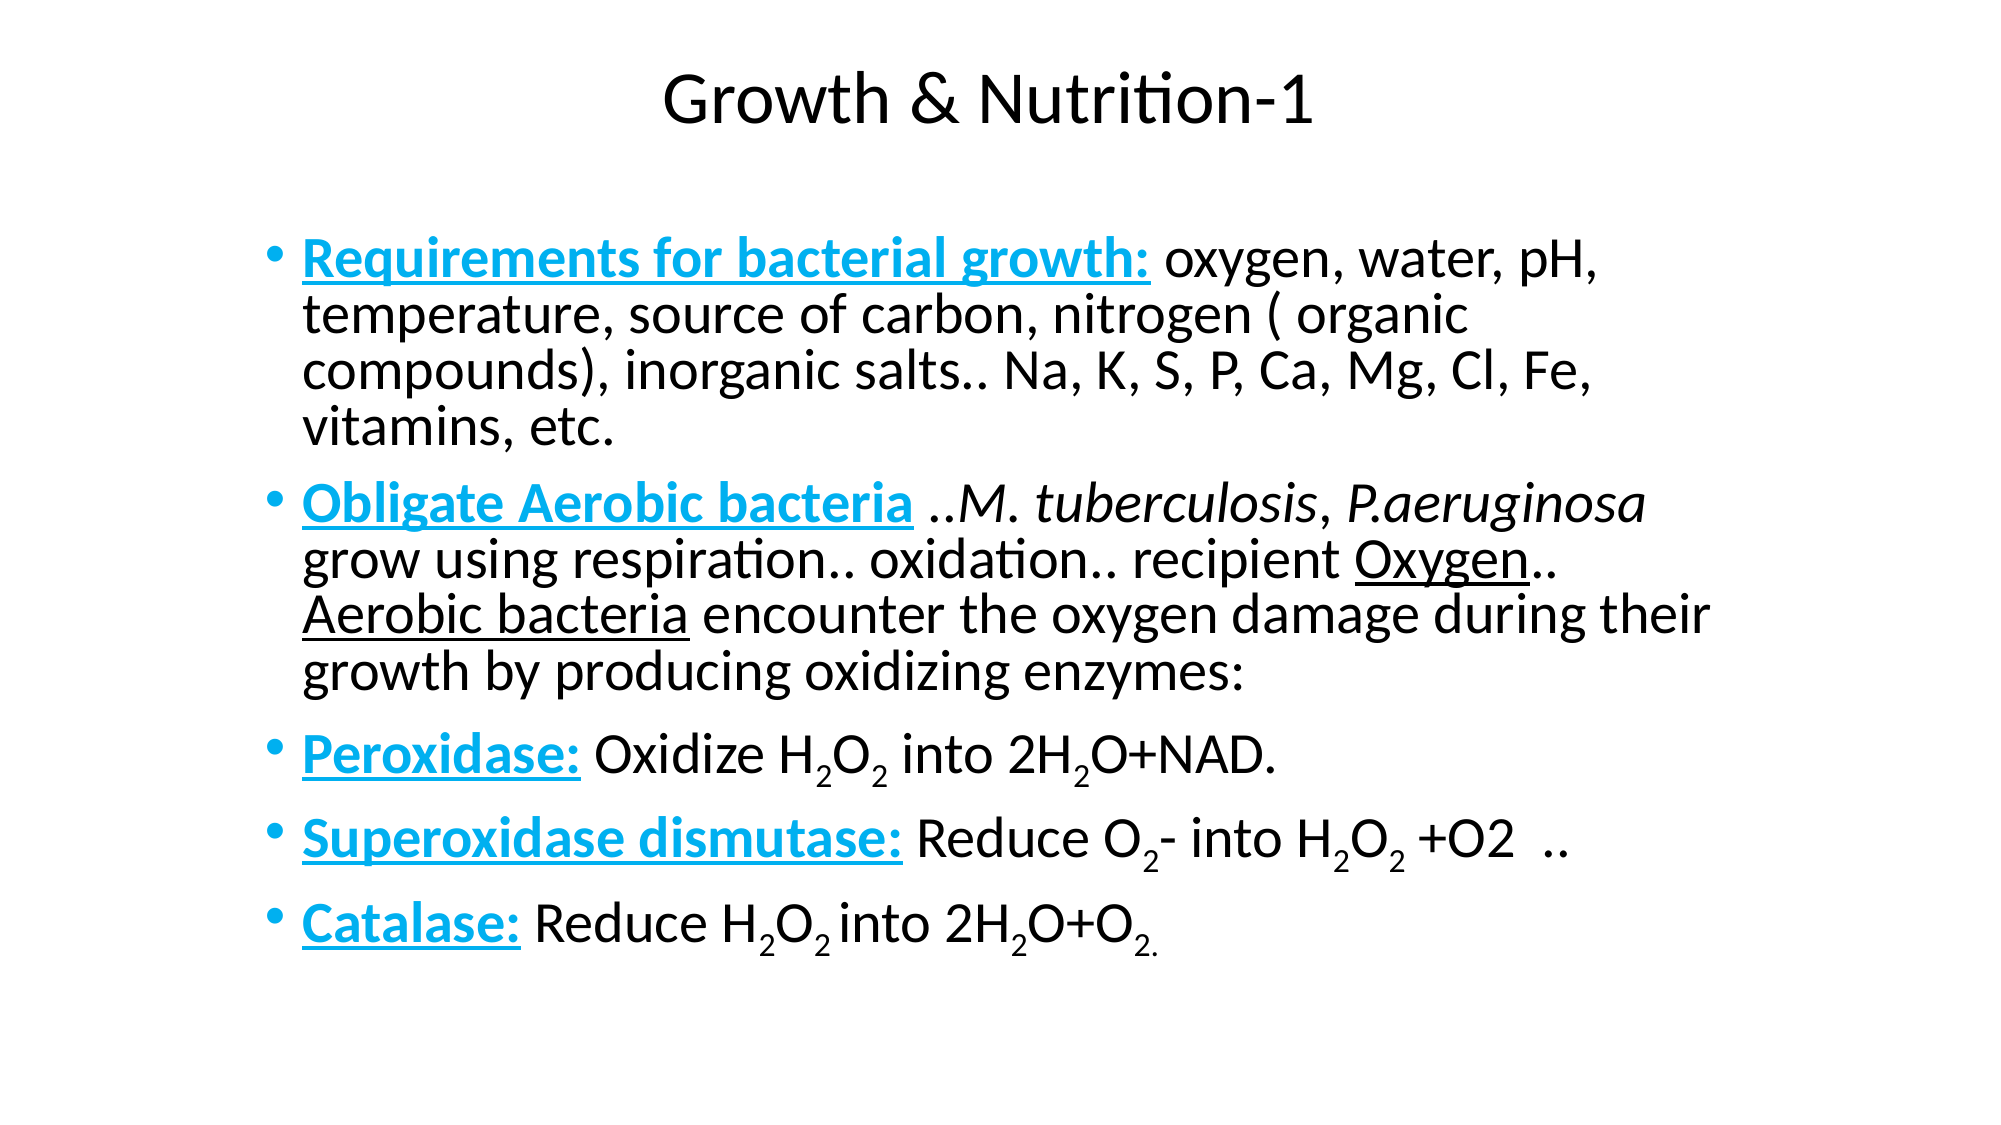

# Growth & Nutrition-1
Requirements for bacterial growth: oxygen, water, pH, temperature, source of carbon, nitrogen ( organic compounds), inorganic salts.. Na, K, S, P, Ca, Mg, Cl, Fe, vitamins, etc.
Obligate Aerobic bacteria ..M. tuberculosis, P.aeruginosa grow using respiration.. oxidation.. recipient Oxygen.. Aerobic bacteria encounter the oxygen damage during their growth by producing oxidizing enzymes:
Peroxidase: Oxidize H2O2 into 2H2O+NAD.
Superoxidase dismutase: Reduce O2- into H2O2 +O2  ..
Catalase: Reduce H2O2 into 2H2O+O2.